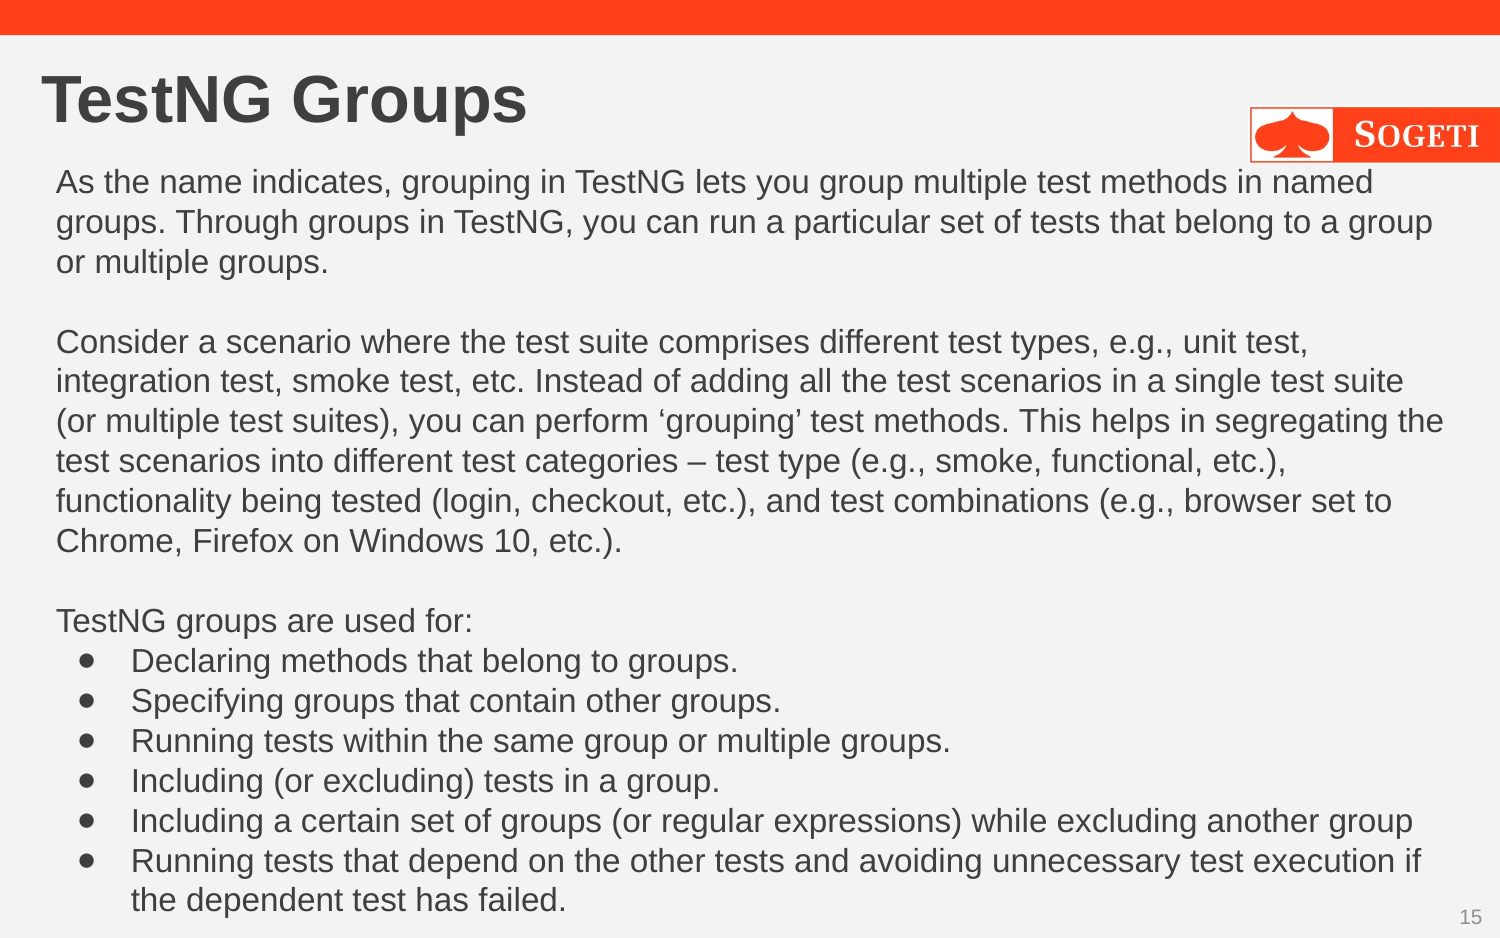

# TestNG Groups
As the name indicates, grouping in TestNG lets you group multiple test methods in named groups. Through groups in TestNG, you can run a particular set of tests that belong to a group or multiple groups.

Consider a scenario where the test suite comprises different test types, e.g., unit test, integration test, smoke test, etc. Instead of adding all the test scenarios in a single test suite (or multiple test suites), you can perform ‘grouping’ test methods. This helps in segregating the test scenarios into different test categories – test type (e.g., smoke, functional, etc.), functionality being tested (login, checkout, etc.), and test combinations (e.g., browser set to Chrome, Firefox on Windows 10, etc.).

TestNG groups are used for:
Declaring methods that belong to groups.
Specifying groups that contain other groups.
Running tests within the same group or multiple groups.
Including (or excluding) tests in a group.
Including a certain set of groups (or regular expressions) while excluding another group
Running tests that depend on the other tests and avoiding unnecessary test execution if the dependent test has failed.
15